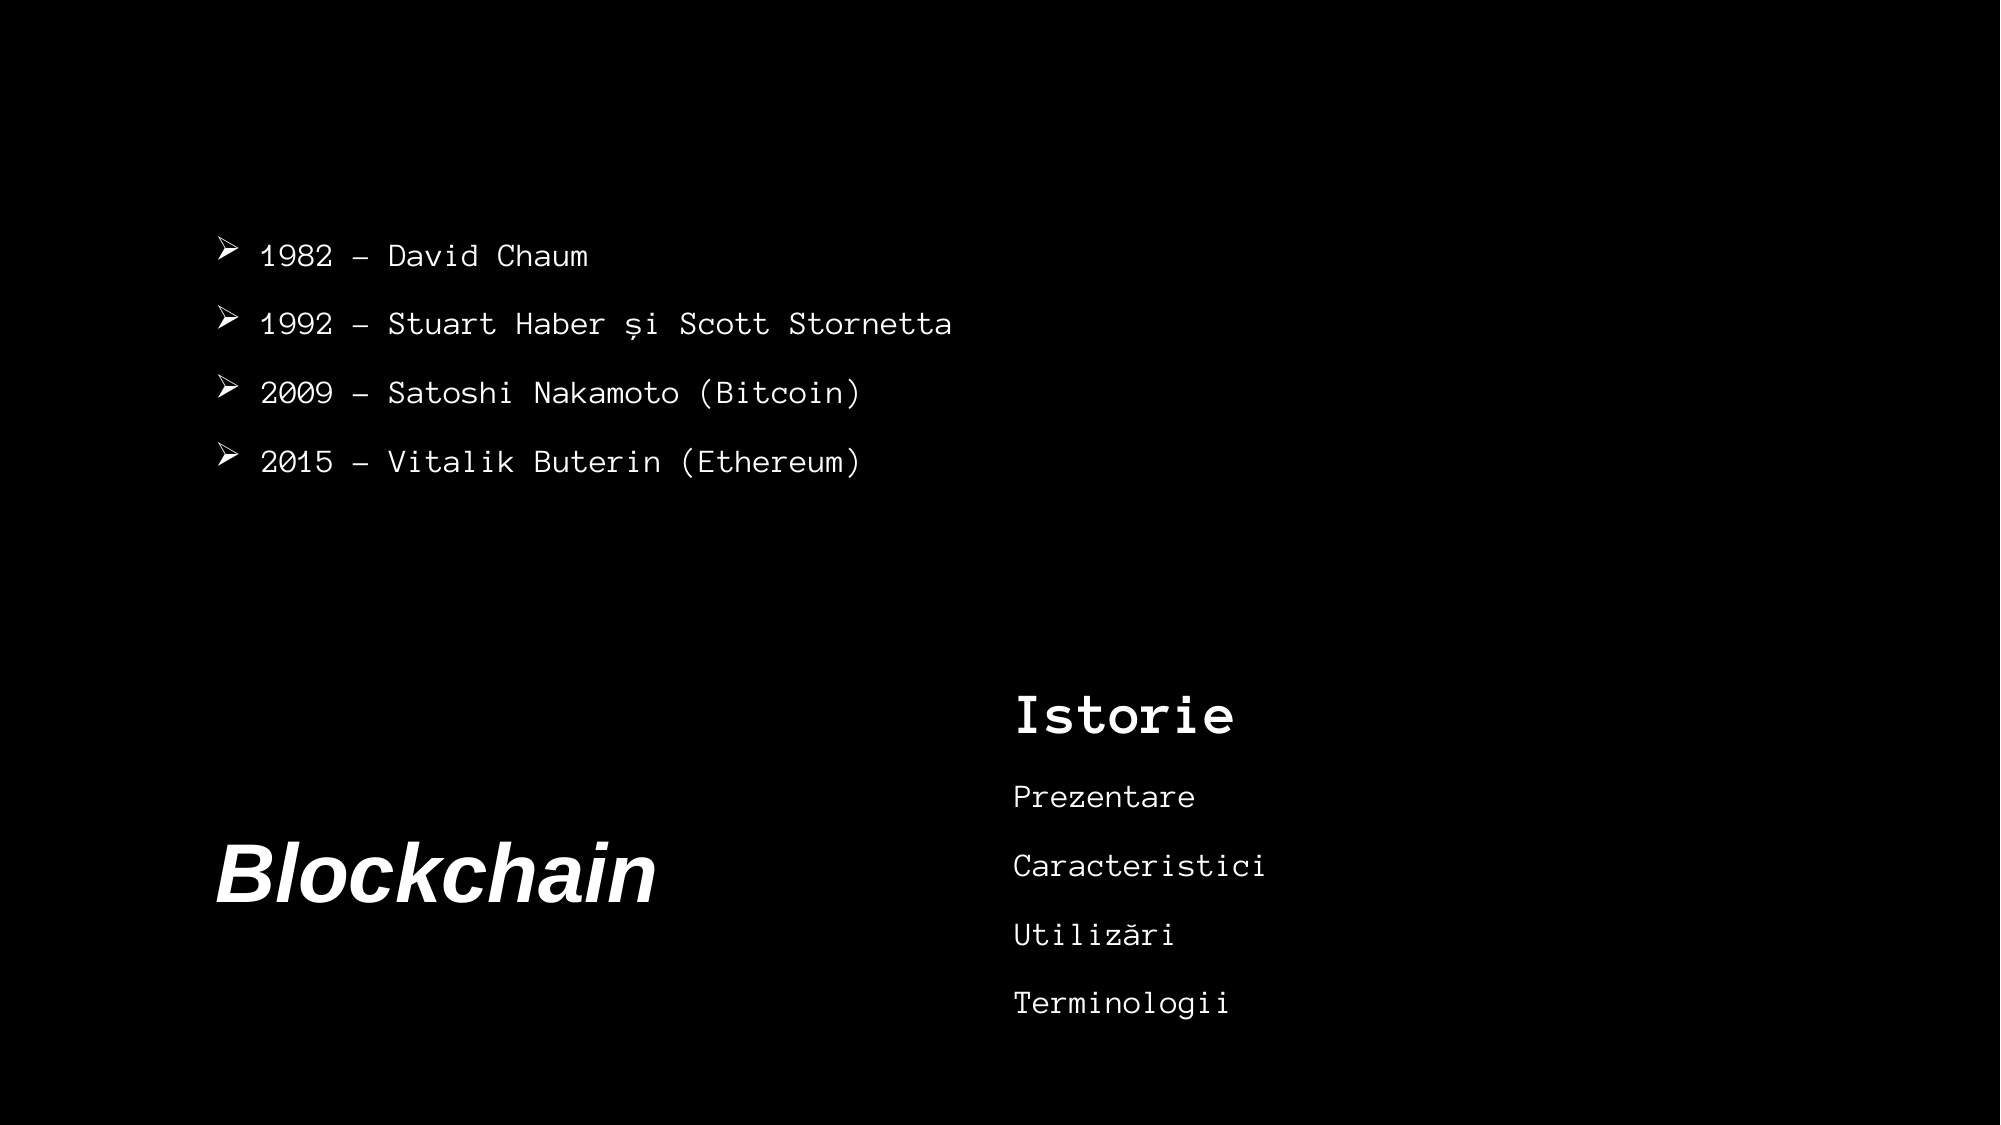

1982 – David Chaum
1992 – Stuart Haber și Scott Stornetta
2009 - Satoshi Nakamoto (Bitcoin)
2015 - Vitalik Buterin (Ethereum)
Istorie
Prezentare
Caracteristici
Utilizări
Terminologii
# Blockchain